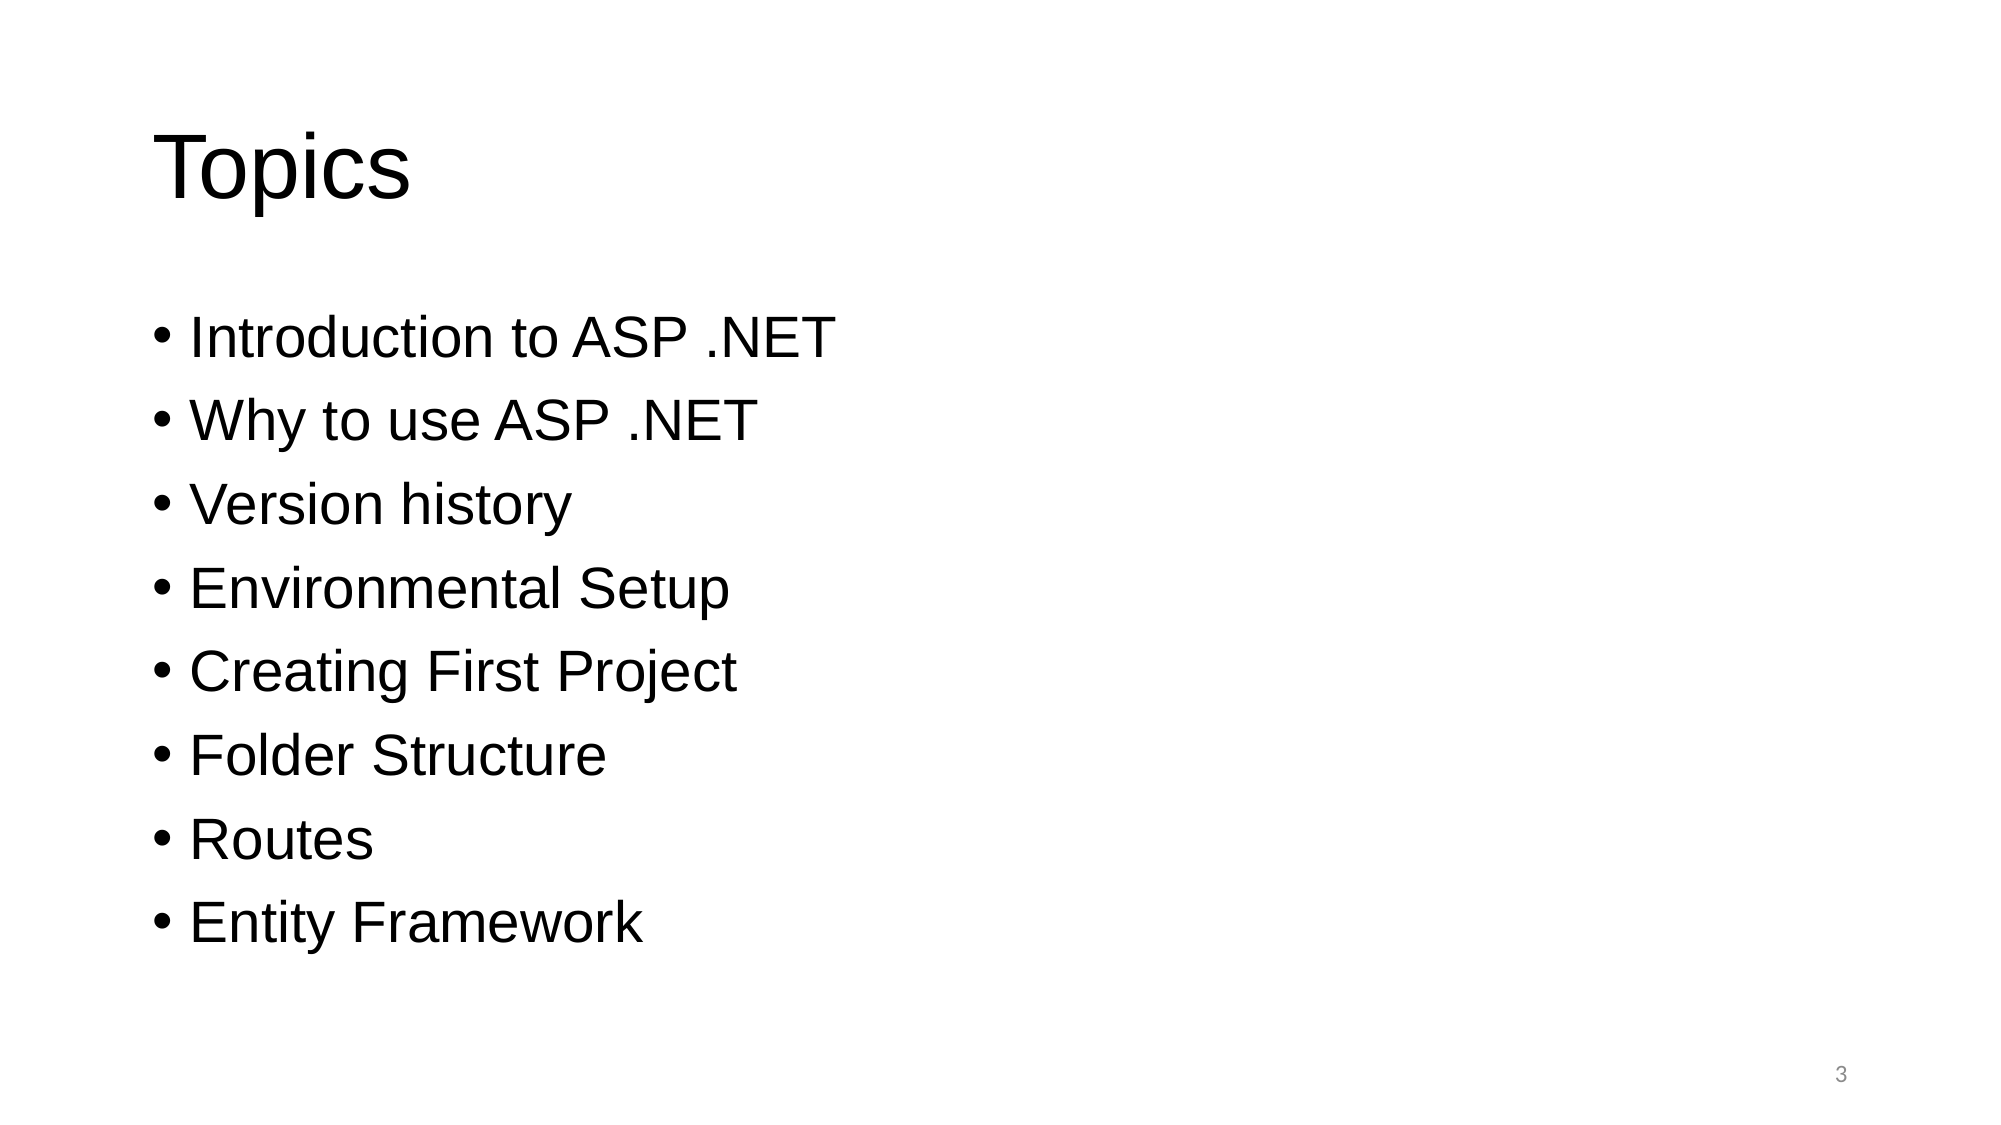

# Topics
Introduction to ASP .NET
Why to use ASP .NET
Version history
Environmental Setup
Creating First Project
Folder Structure
Routes
Entity Framework

3